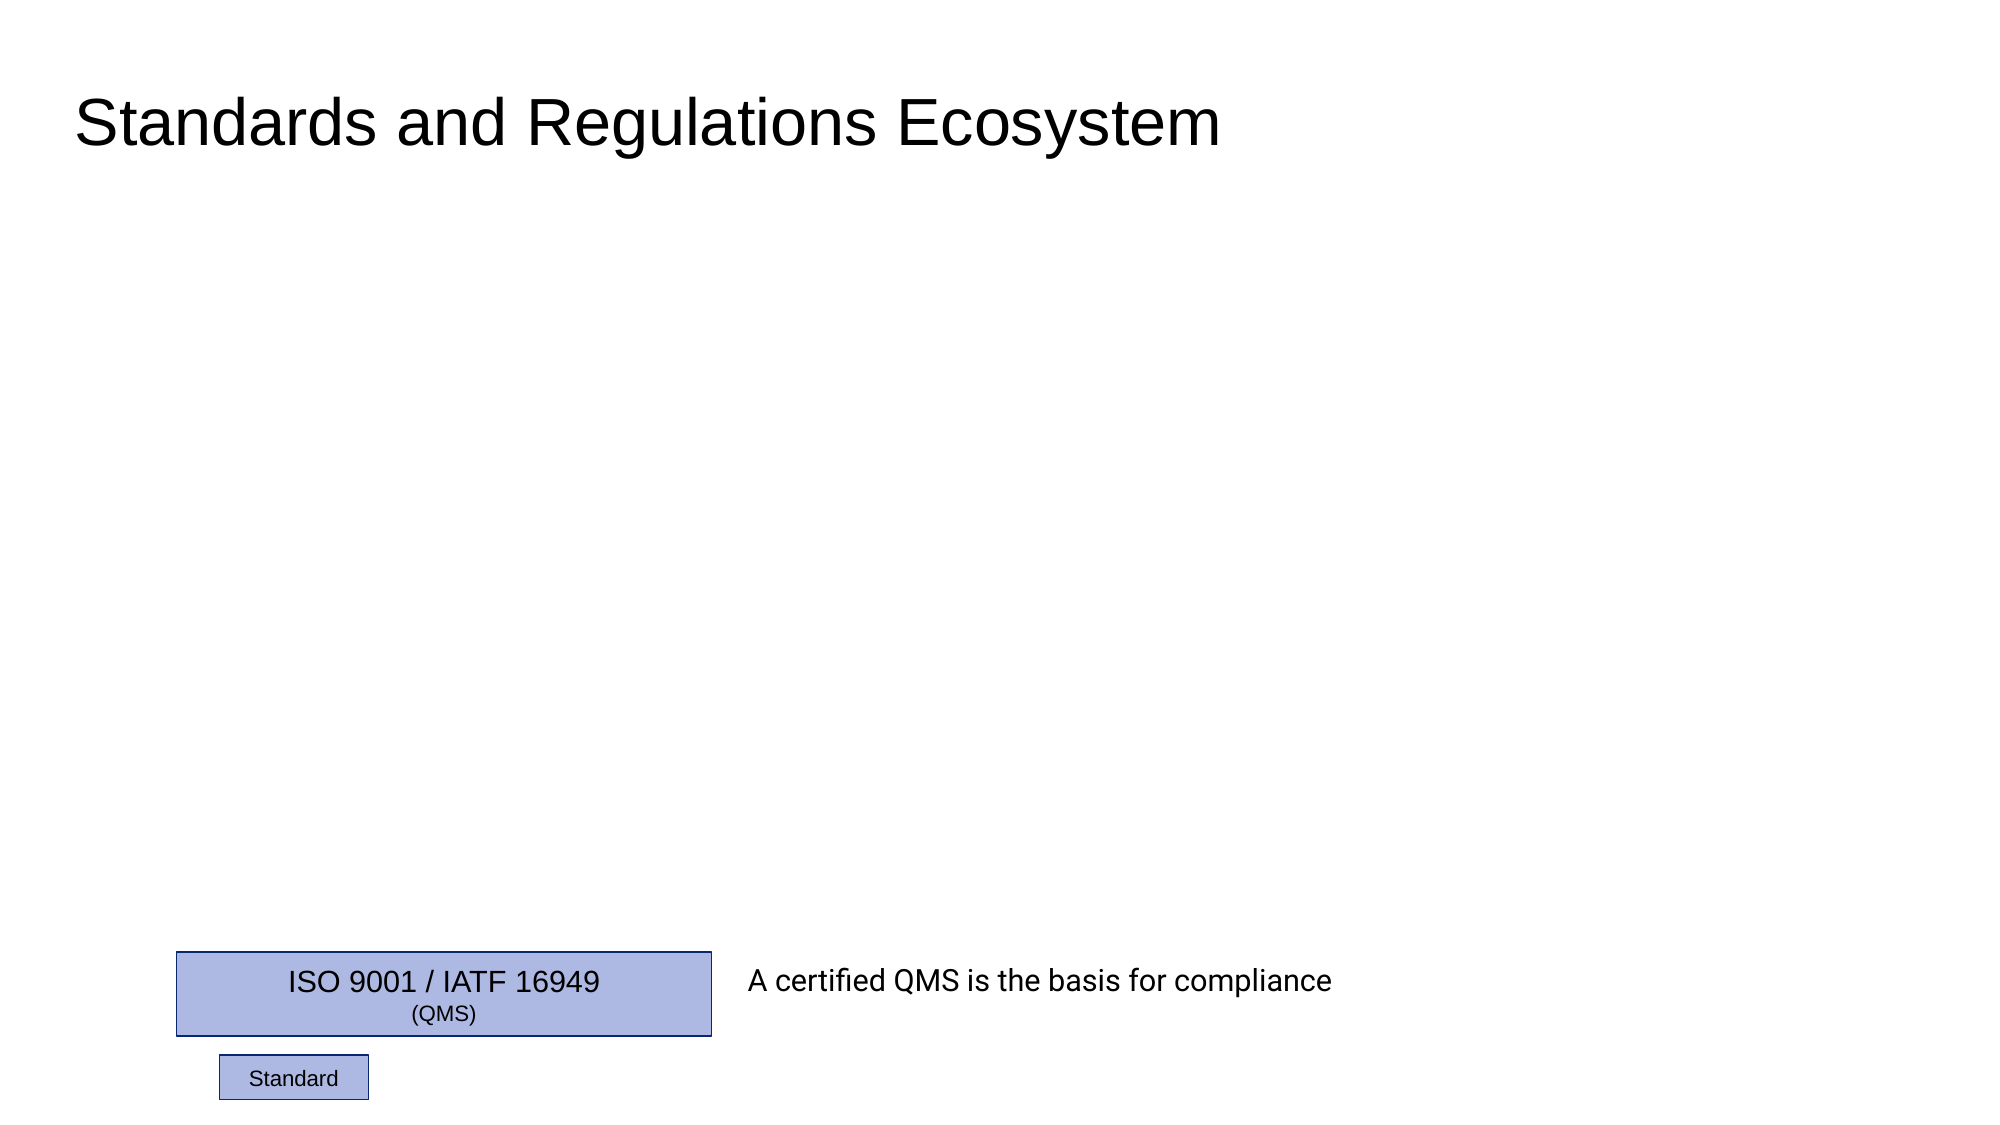

# Standards and Regulations Ecosystem
A certified QMS is the basis for compliance
ISO 9001 / IATF 16949
(QMS)
Standard